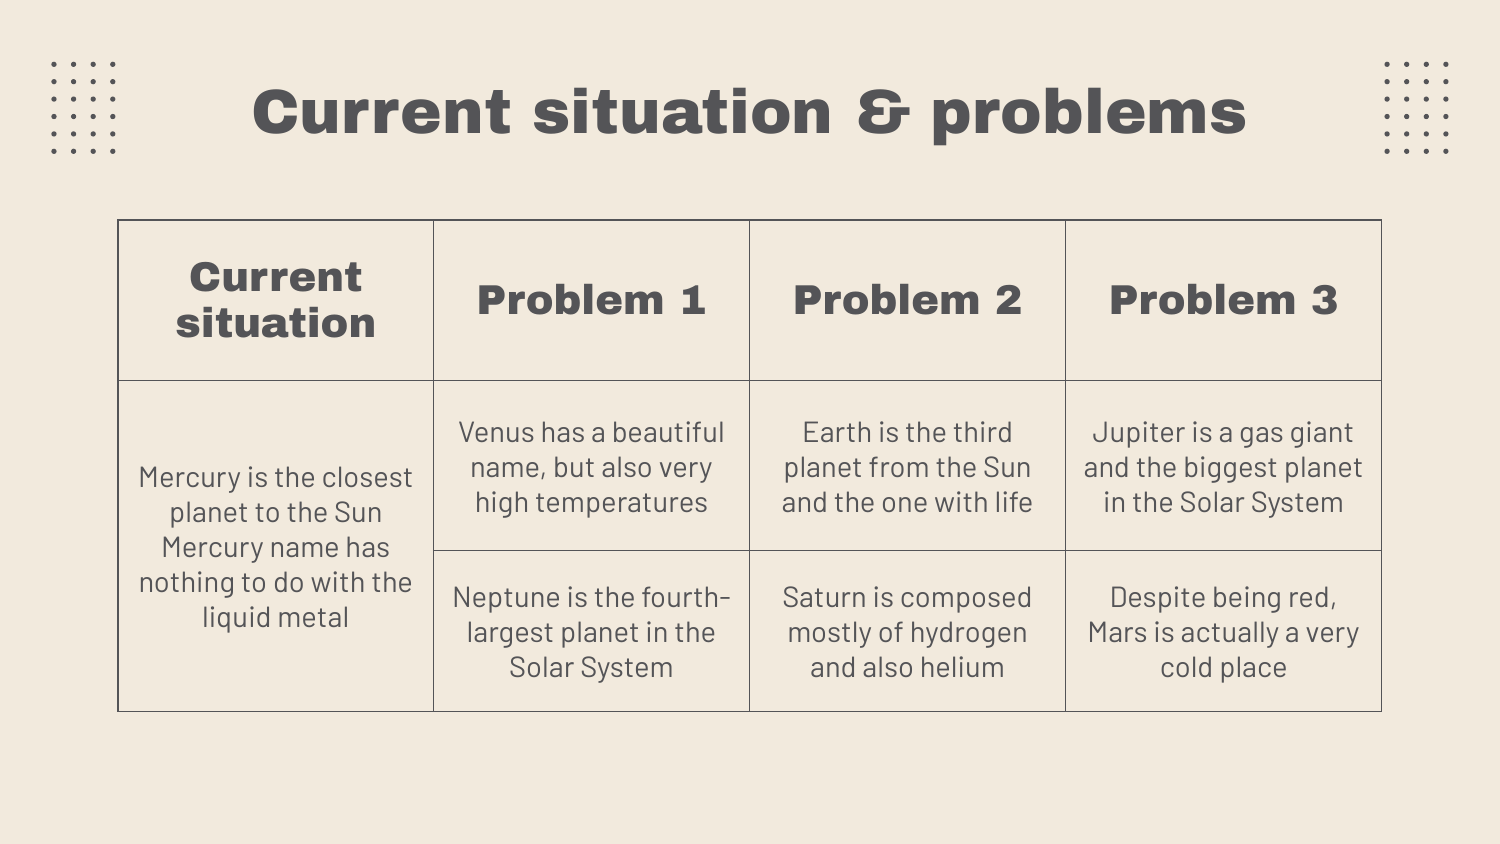

# Current situation & problems
| Current situation | Problem 1 | Problem 2 | Problem 3 |
| --- | --- | --- | --- |
| Mercury is the closest planet to the Sun Mercury name has nothing to do with the liquid metal | Venus has a beautiful name, but also very high temperatures | Earth is the third planet from the Sun and the one with life | Jupiter is a gas giant and the biggest planet in the Solar System |
|  | Neptune is the fourth-largest planet in the Solar System | Saturn is composed mostly of hydrogen and also helium | Despite being red, Mars is actually a very cold place |